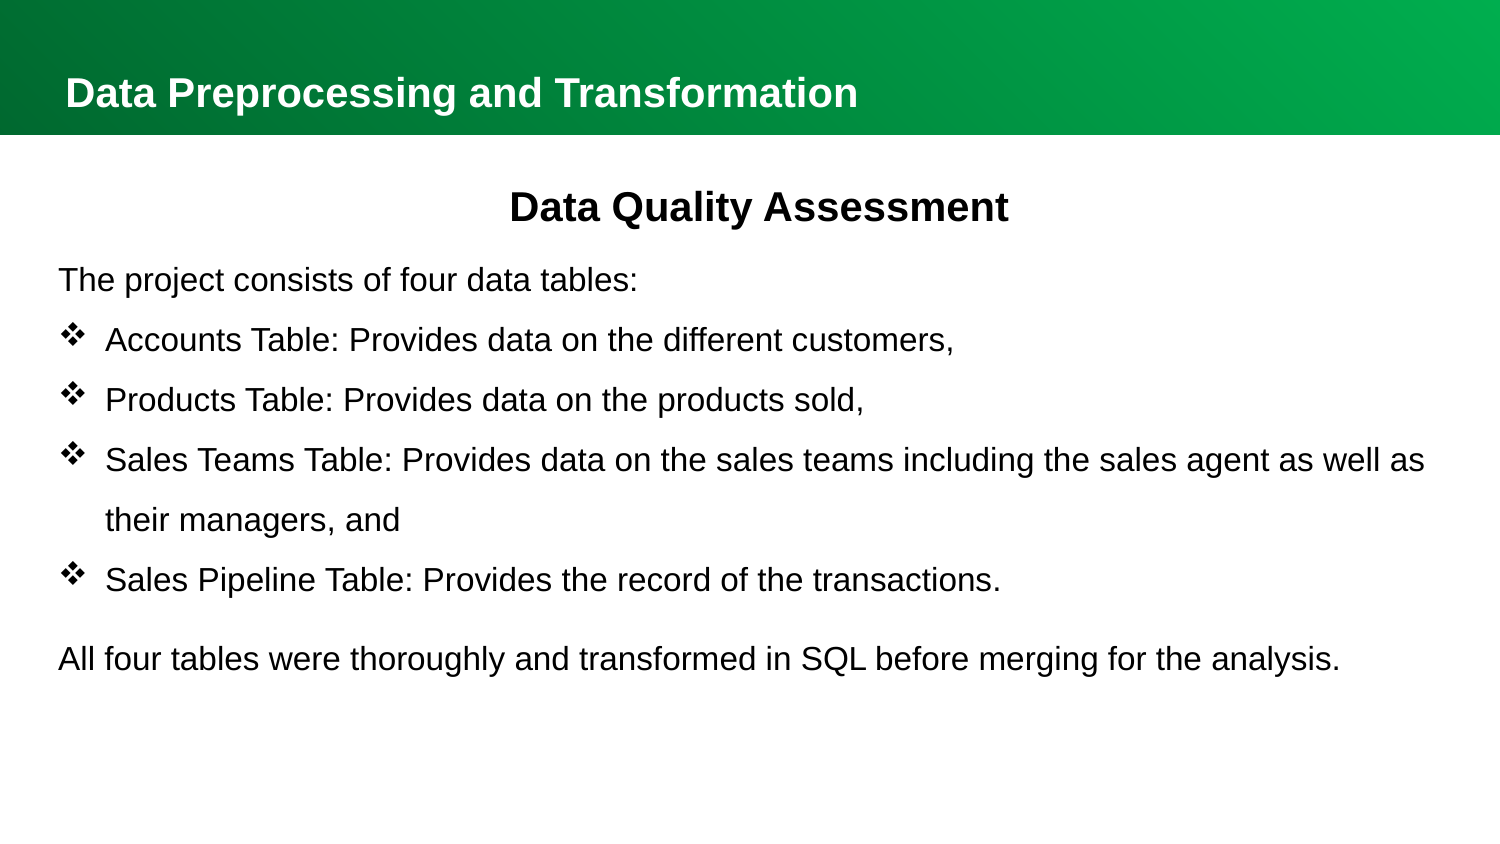

Data Preprocessing and Transformation
Data Quality Assessment
The project consists of four data tables:
Accounts Table: Provides data on the different customers,
Products Table: Provides data on the products sold,
Sales Teams Table: Provides data on the sales teams including the sales agent as well as their managers, and
Sales Pipeline Table: Provides the record of the transactions.

All four tables were thoroughly and transformed in SQL before merging for the analysis.